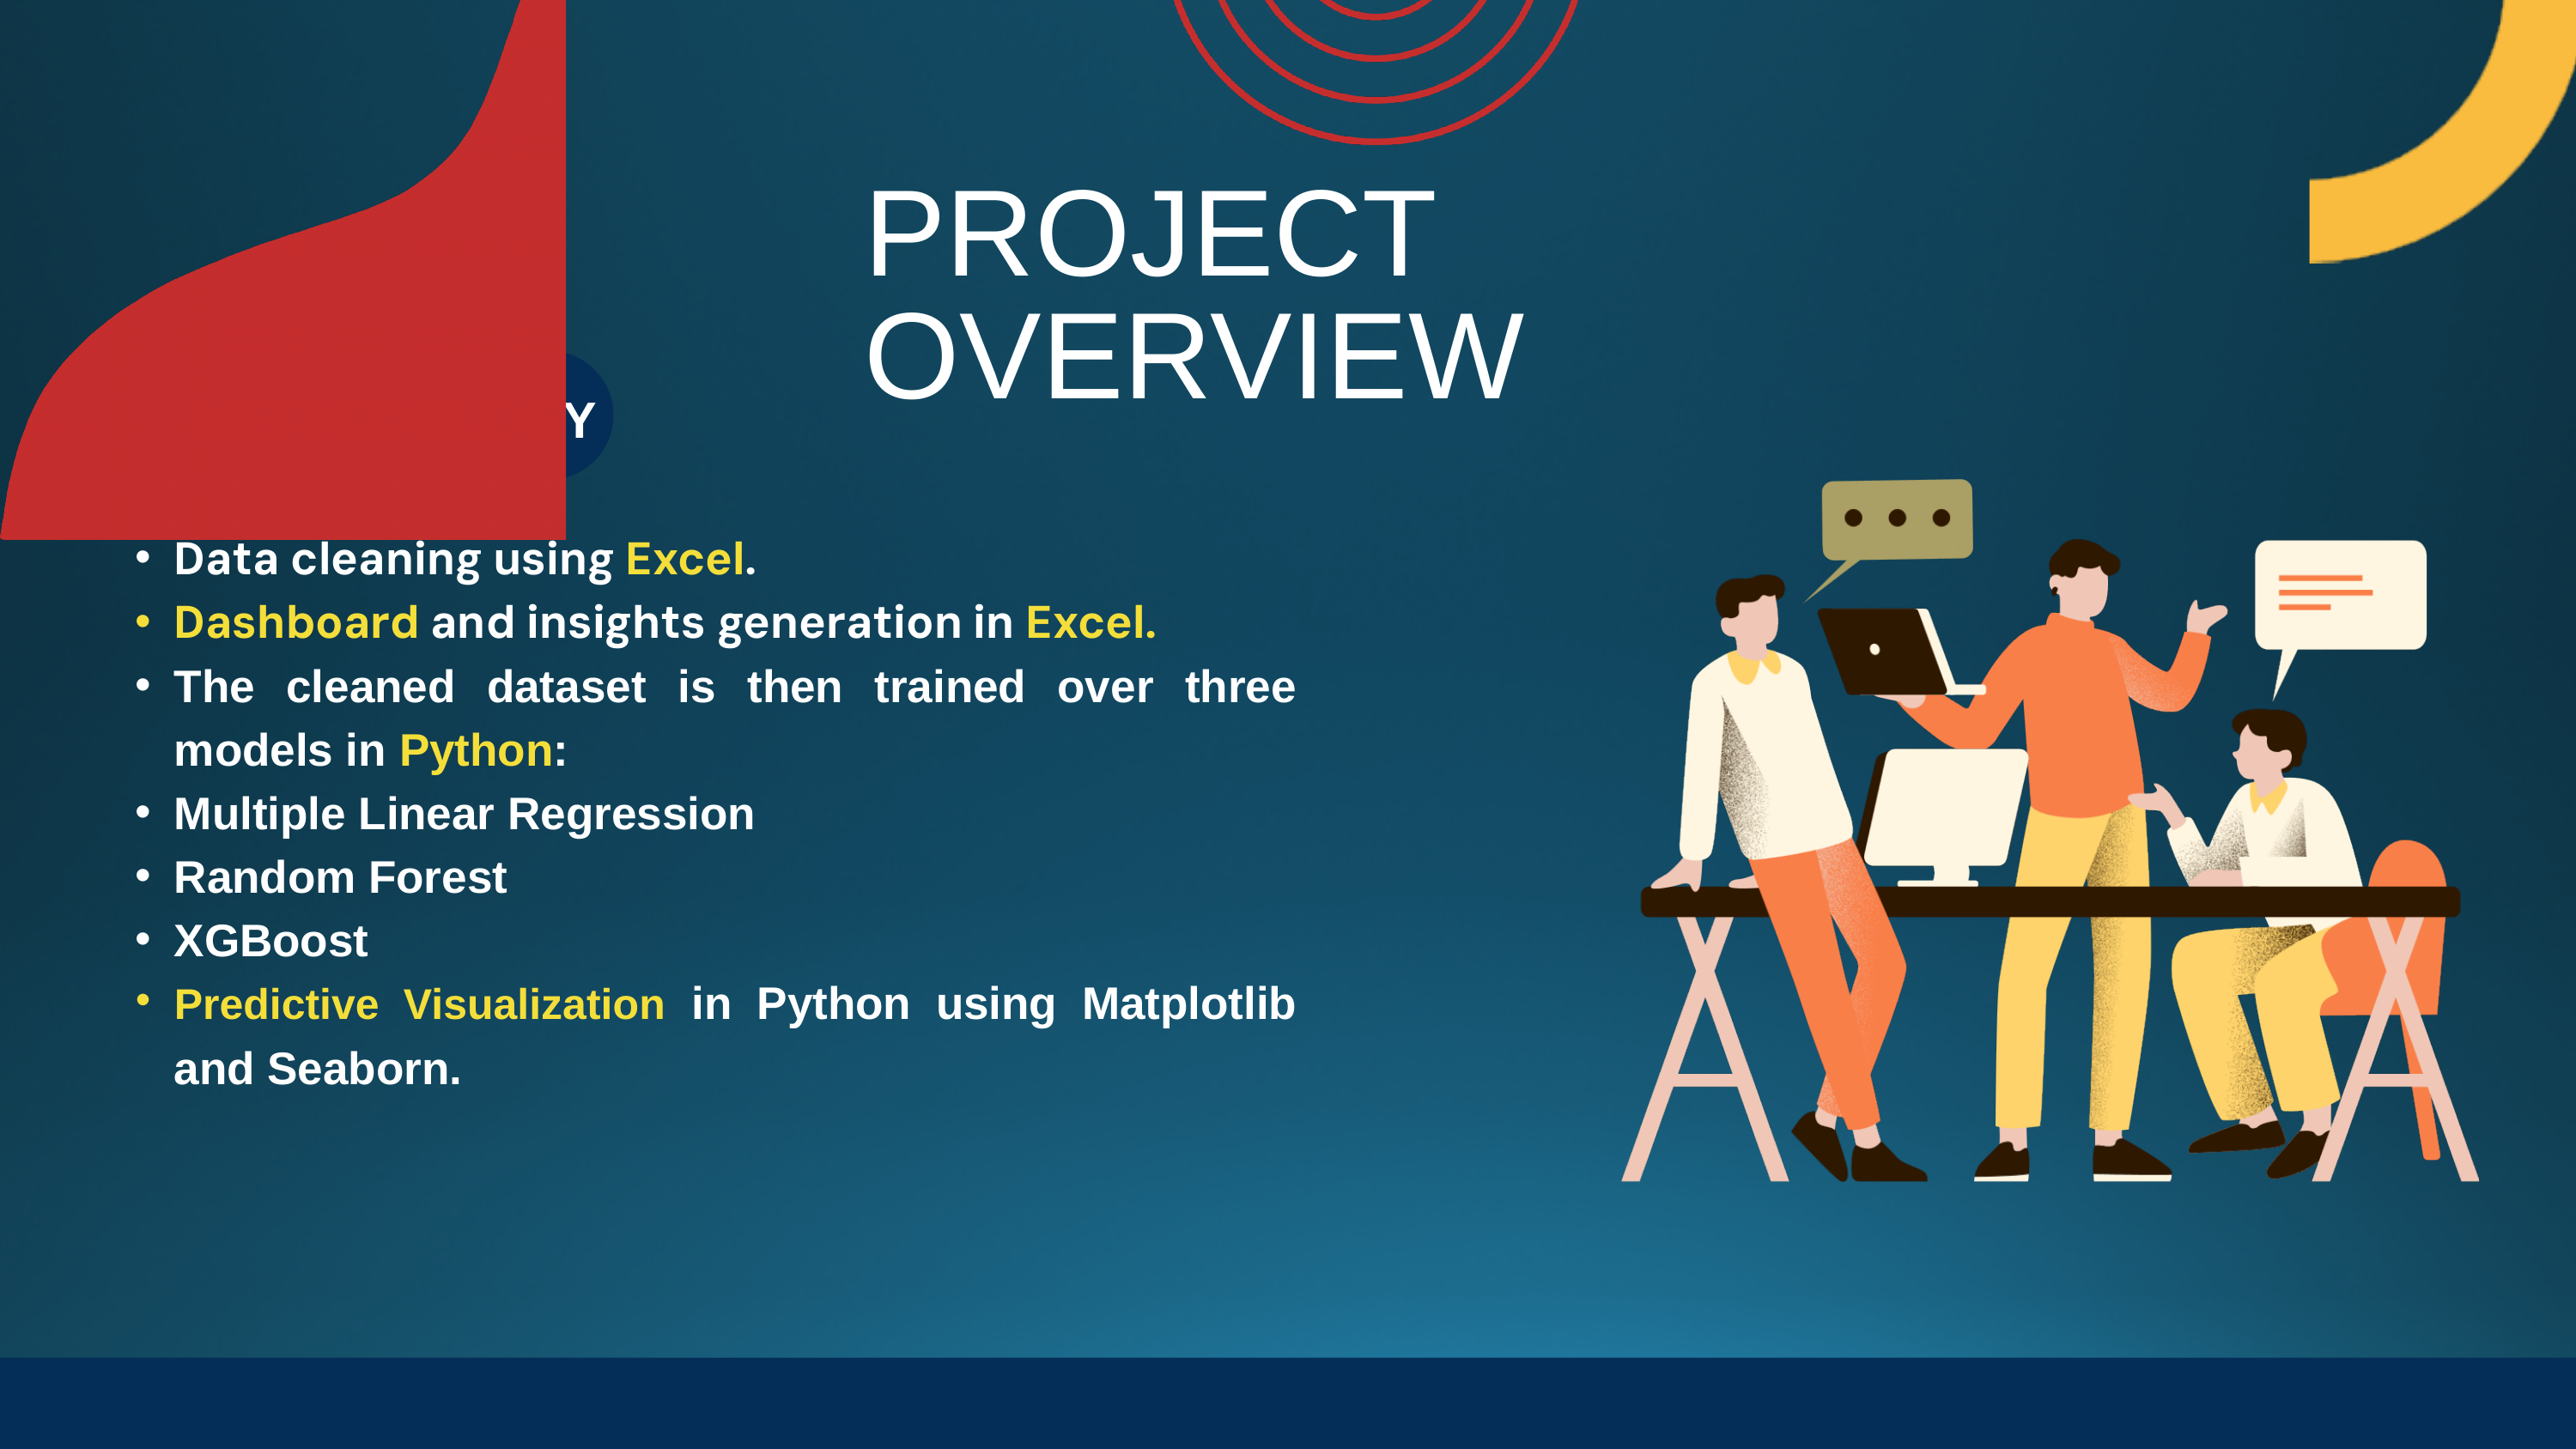

PROJECT OVERVIEW

METHODOLOGY

Data cleaning using Excel.
Dashboard and insights generation in Excel.
The cleaned dataset is then trained over three models in Python:
Multiple Linear Regression
Random Forest
XGBoost
Predictive Visualization in Python using Matplotlib and Seaborn.